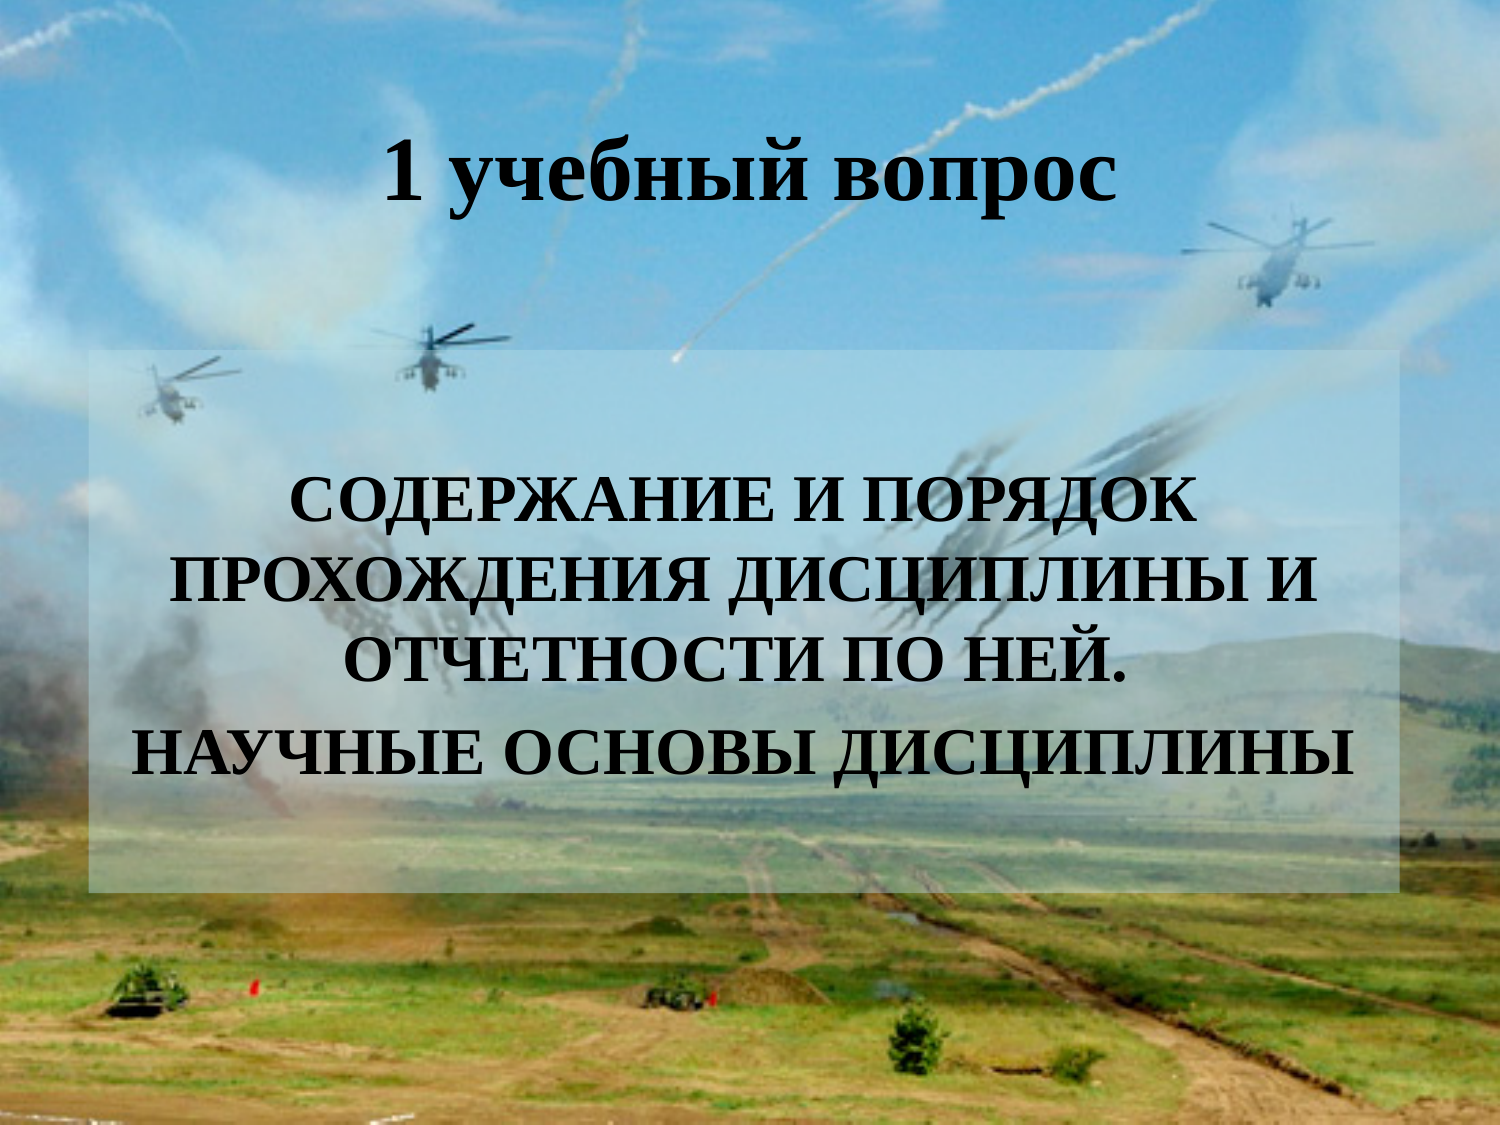

# 1 учебный вопрос
СОДЕРЖАНИЕ И ПОРЯДОК ПРОХОЖДЕНИЯ ДИСЦИПЛИНЫ И ОТЧЕТНОСТИ ПО НЕЙ.
НАУЧНЫЕ ОСНОВЫ ДИСЦИПЛИНЫ